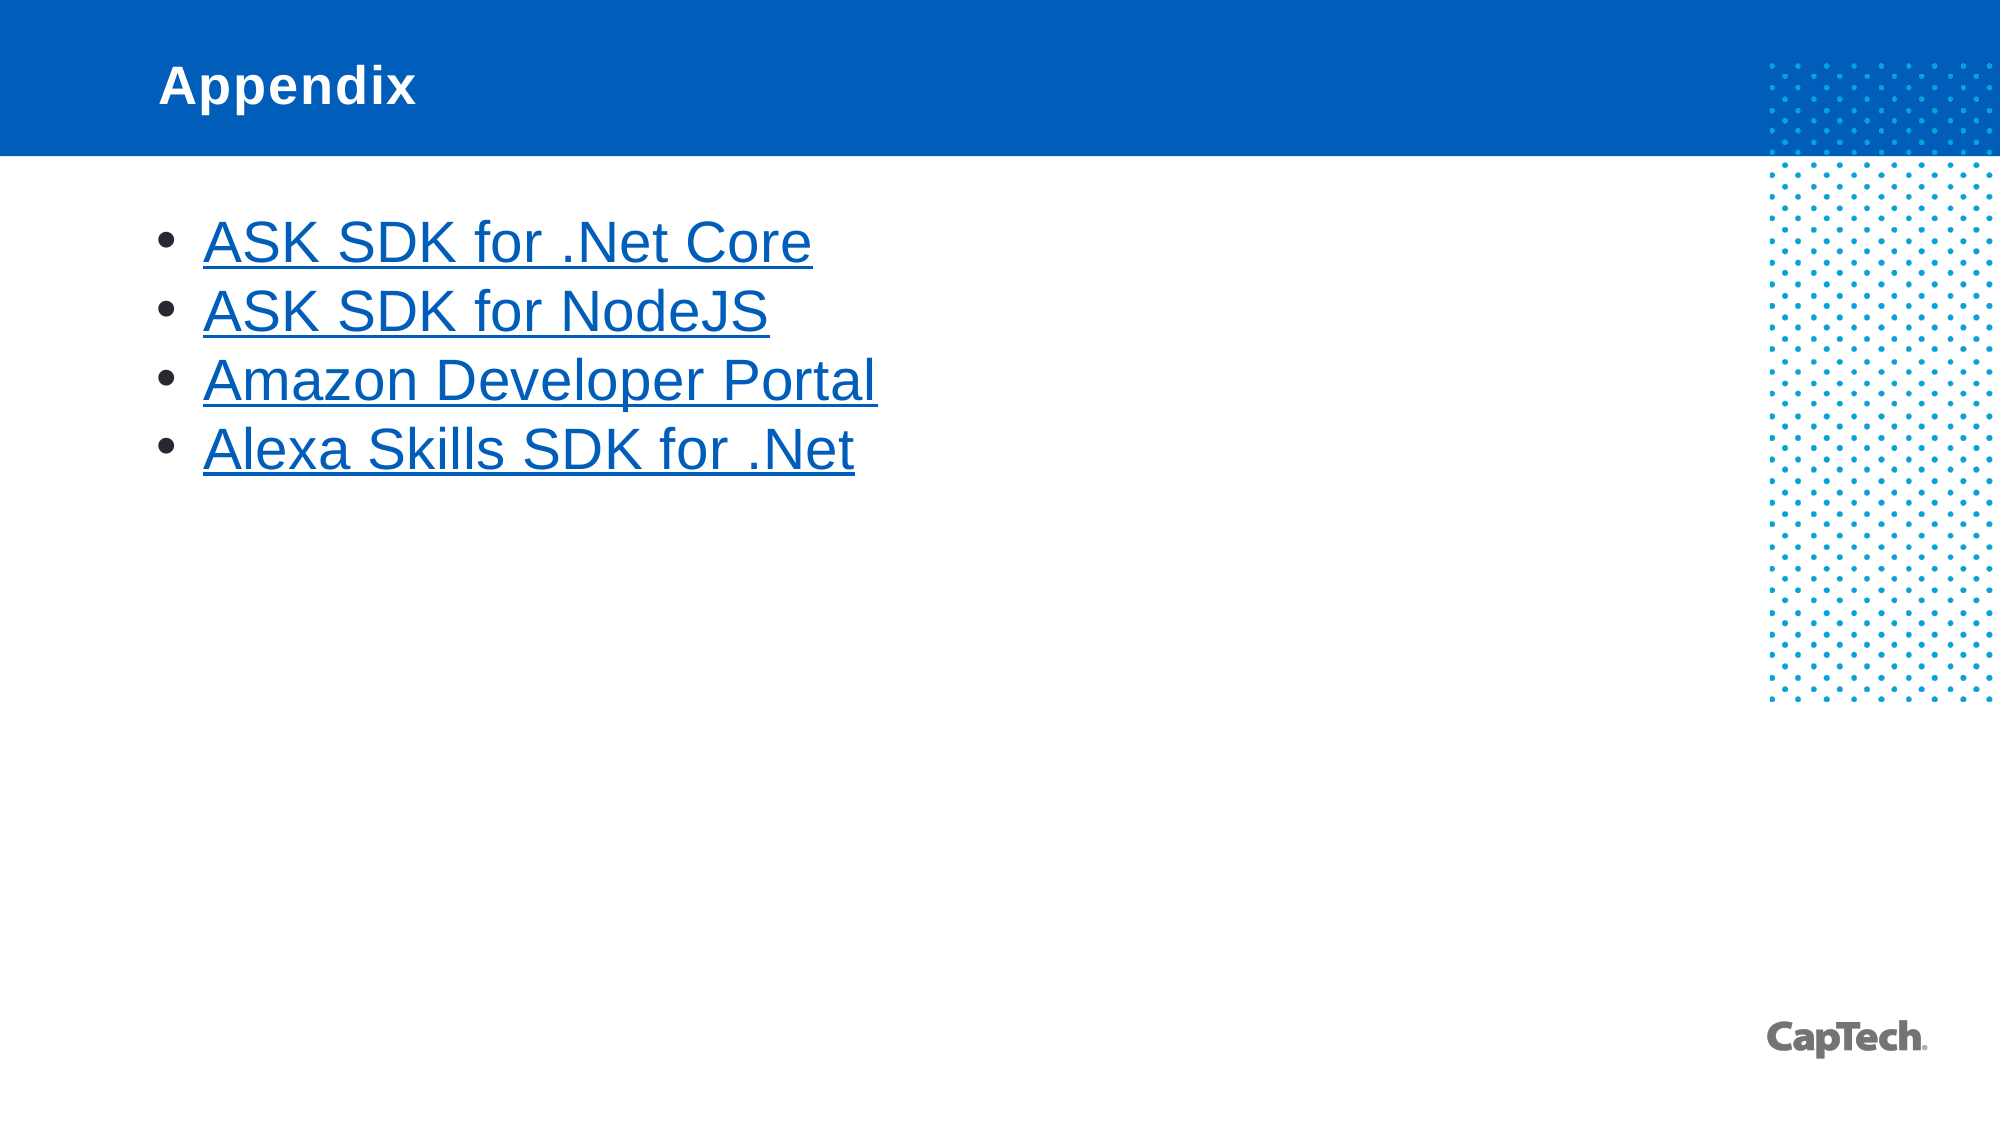

# Appendix
ASK SDK for .Net Core
ASK SDK for NodeJS
Amazon Developer Portal
Alexa Skills SDK for .Net